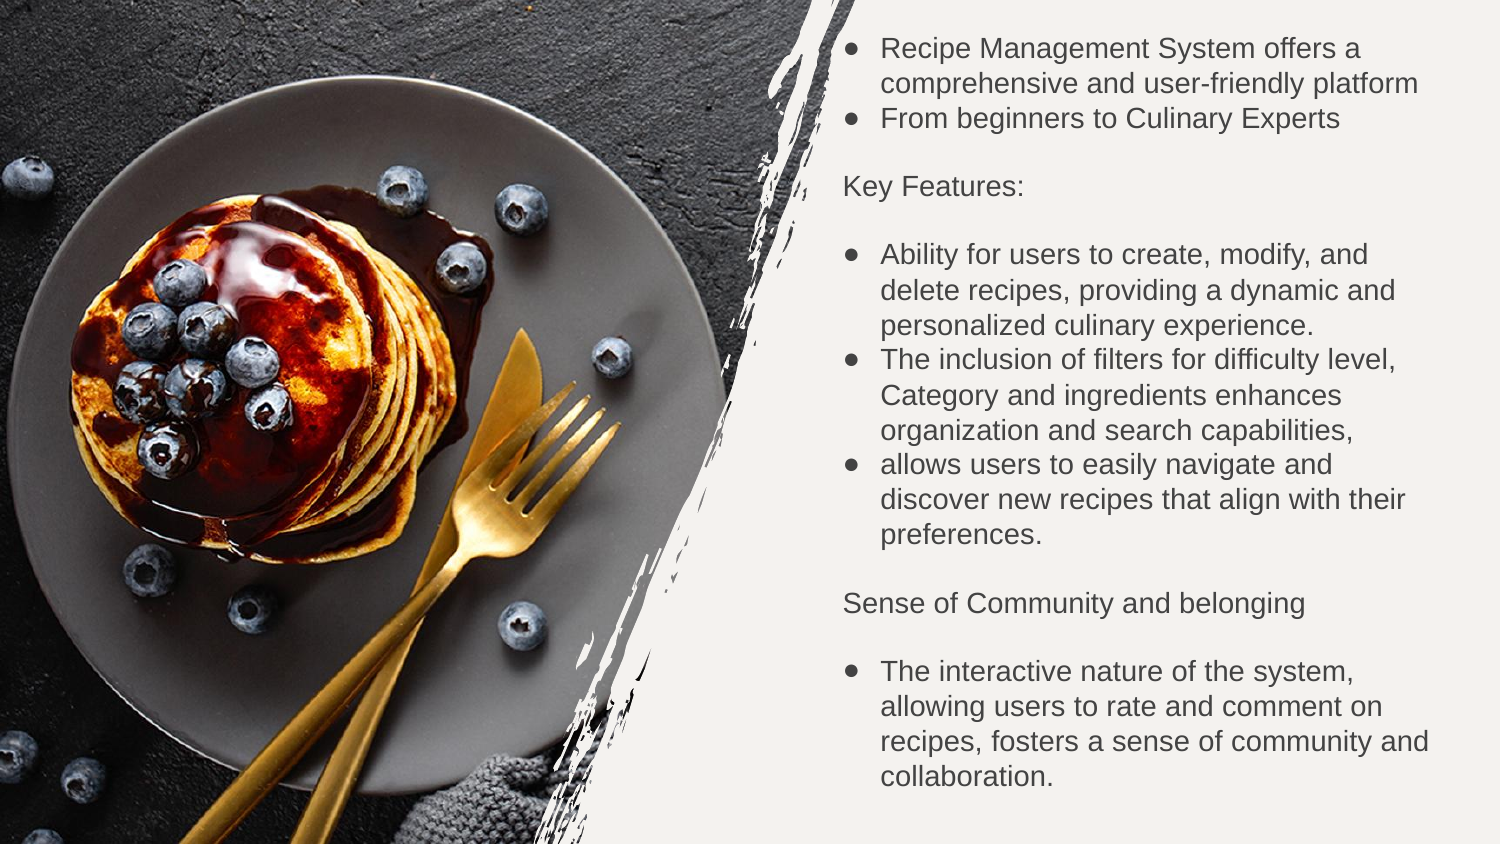

Recipe Management System offers a comprehensive and user-friendly platform
From beginners to Culinary Experts
Key Features:
Ability for users to create, modify, and delete recipes, providing a dynamic and personalized culinary experience.
The inclusion of filters for difficulty level, Category and ingredients enhances organization and search capabilities,
allows users to easily navigate and discover new recipes that align with their preferences.
Sense of Community and belonging
The interactive nature of the system, allowing users to rate and comment on recipes, fosters a sense of community and collaboration.